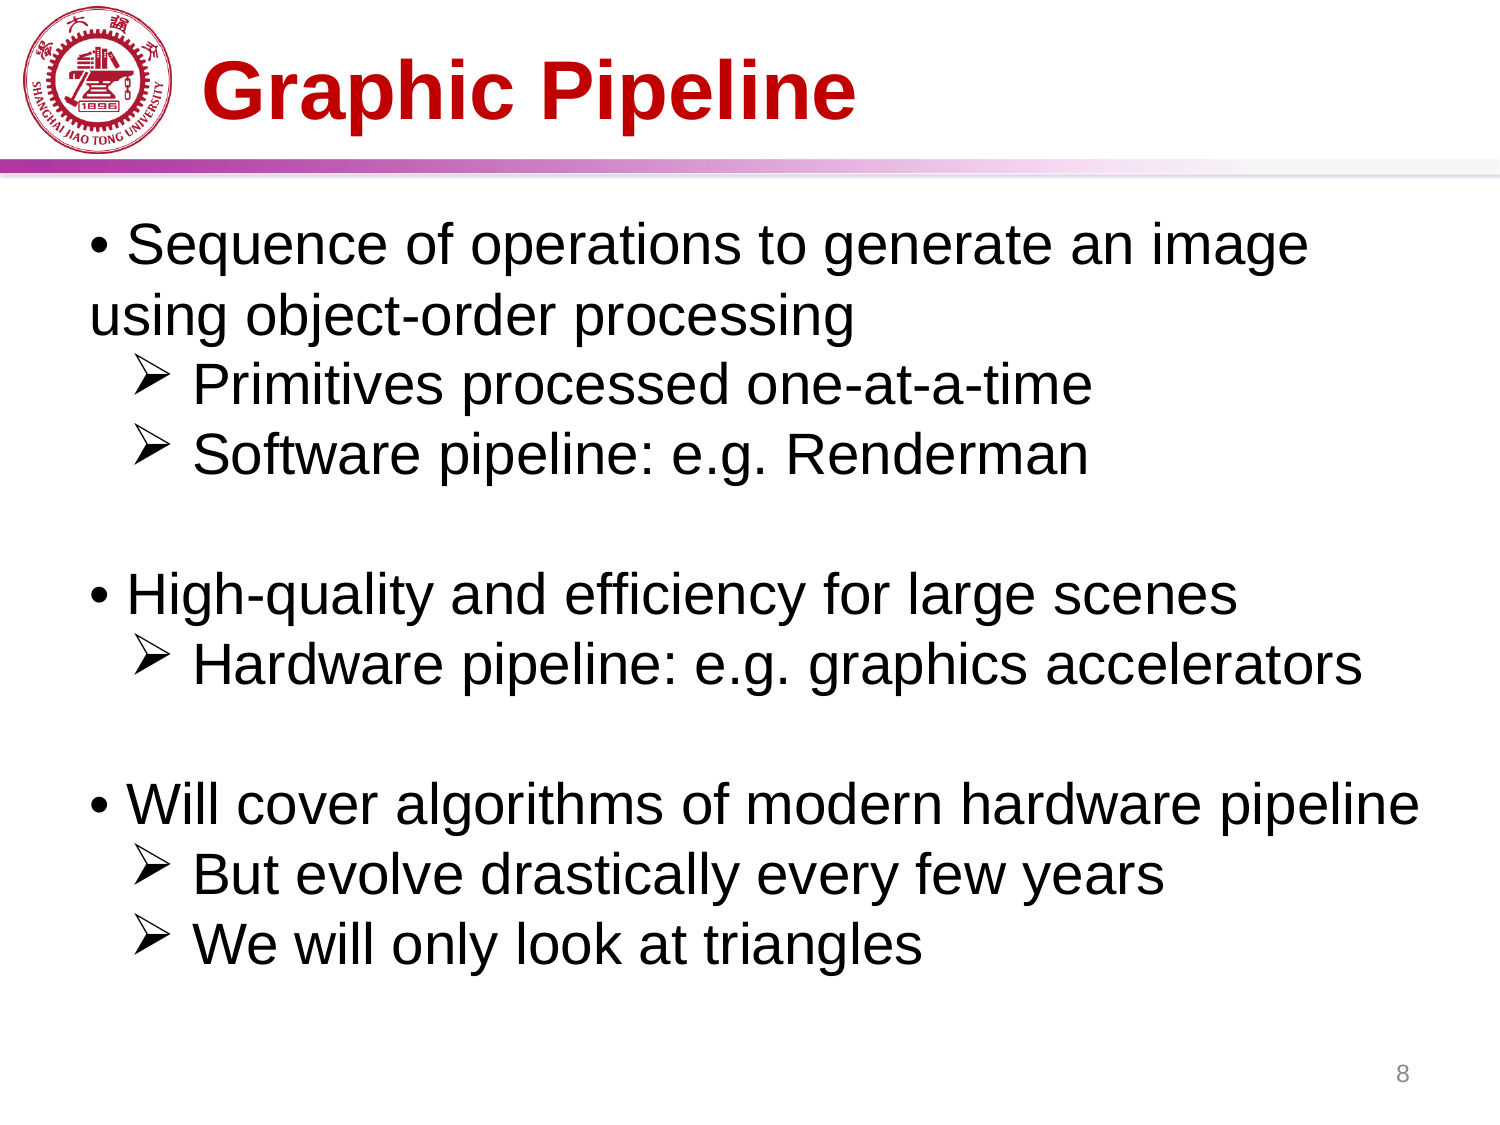

# Graphic Pipeline
• Sequence of operations to generate an image
using object-order processing
 Primitives processed one-at-a-time
 Software pipeline: e.g. Renderman

• High-quality and efficiency for large scenes
 Hardware pipeline: e.g. graphics accelerators

• Will cover algorithms of modern hardware pipeline
 But evolve drastically every few years
 We will only look at triangles
8